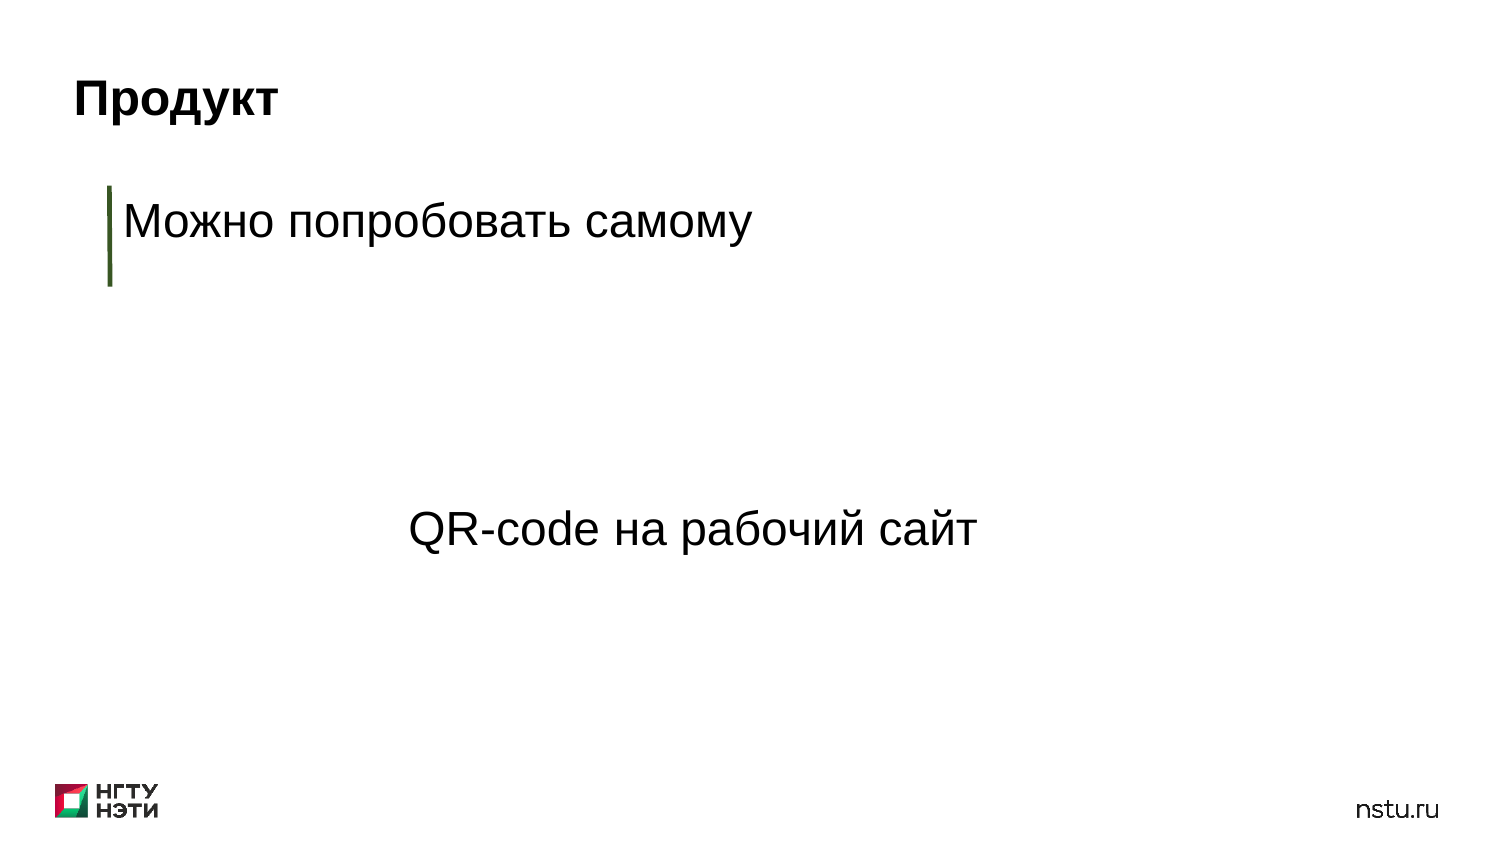

Продукт
Можно попробовать самому
QR-code на рабочий сайт